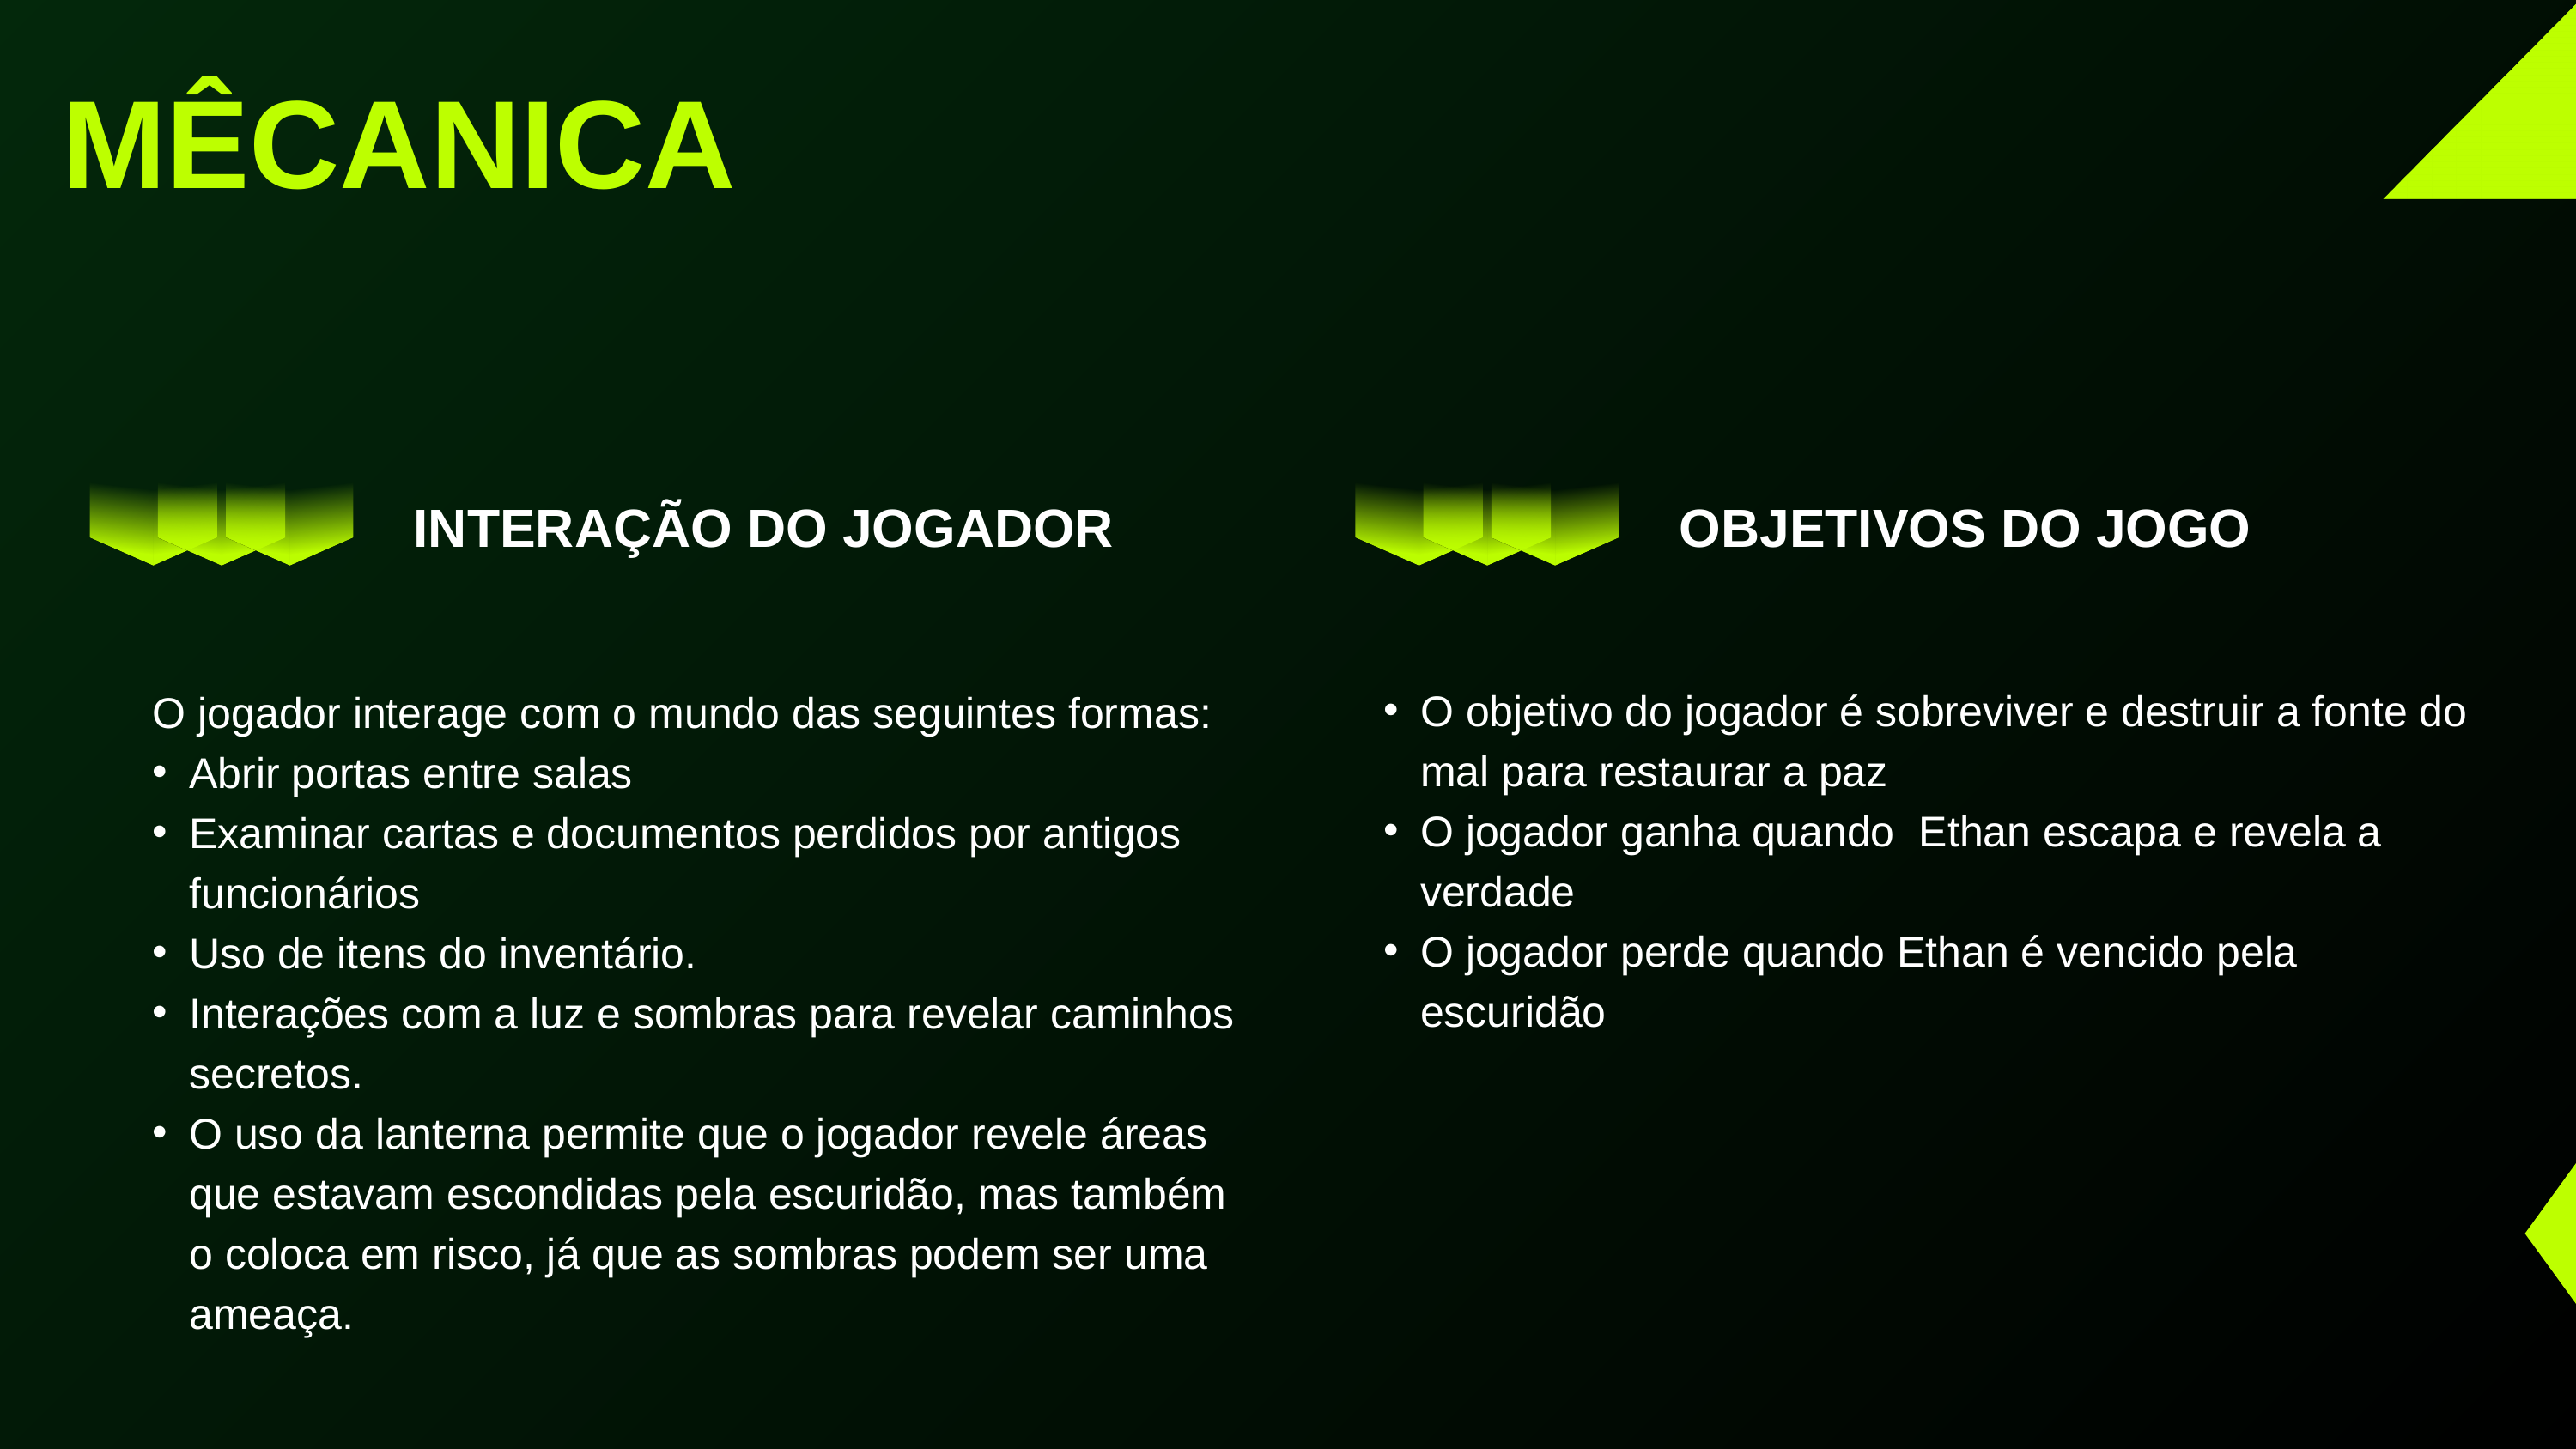

MÊCANICA

INTERAÇÃO DO JOGADOR
OBJETIVOS DO JOGO
O objetivo do jogador é sobreviver e destruir a fonte do mal para restaurar a paz
O jogador ganha quando  Ethan escapa e revela a verdade
O jogador perde quando Ethan é vencido pela escuridão
O jogador interage com o mundo das seguintes formas:
Abrir portas entre salas
Examinar cartas e documentos perdidos por antigos funcionários
Uso de itens do inventário.
Interações com a luz e sombras para revelar caminhos secretos.
O uso da lanterna permite que o jogador revele áreas que estavam escondidas pela escuridão, mas também o coloca em risco, já que as sombras podem ser uma ameaça.